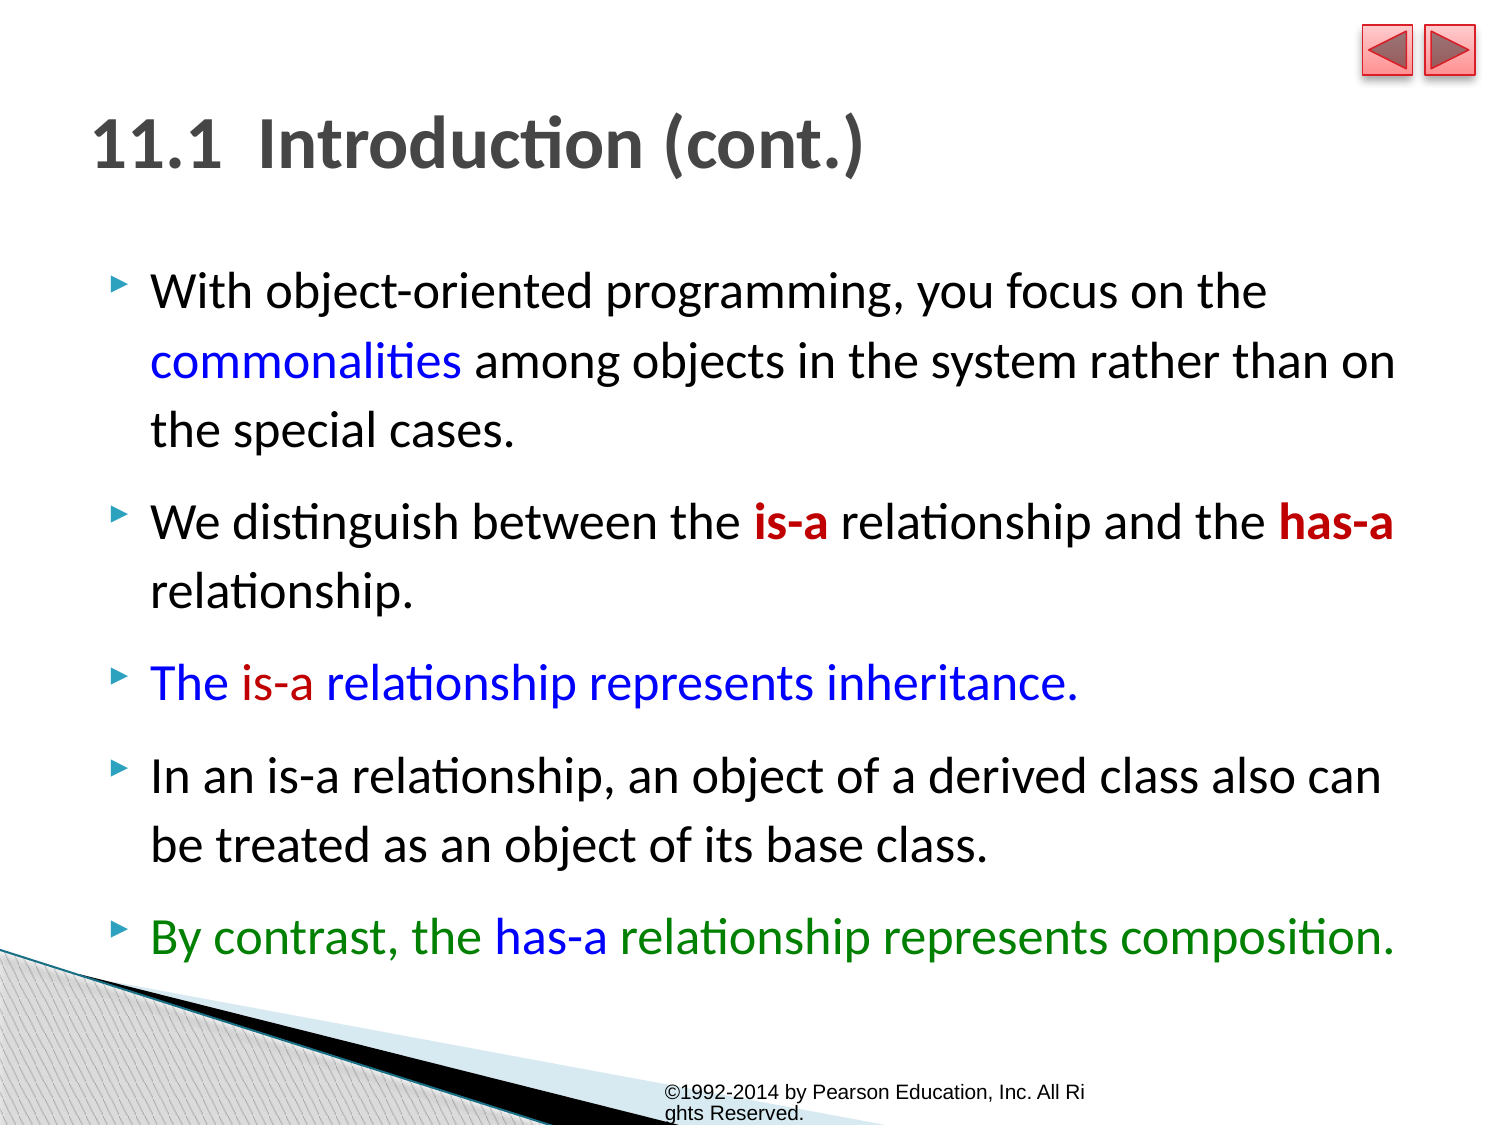

# 11.1  Introduction (cont.)
With object-oriented programming, you focus on the commonalities among objects in the system rather than on the special cases.
We distinguish between the is-a relationship and the has-a relationship.
The is-a relationship represents inheritance.
In an is-a relationship, an object of a derived class also can be treated as an object of its base class.
By contrast, the has-a relationship represents composition.
©1992-2014 by Pearson Education, Inc. All Rights Reserved.